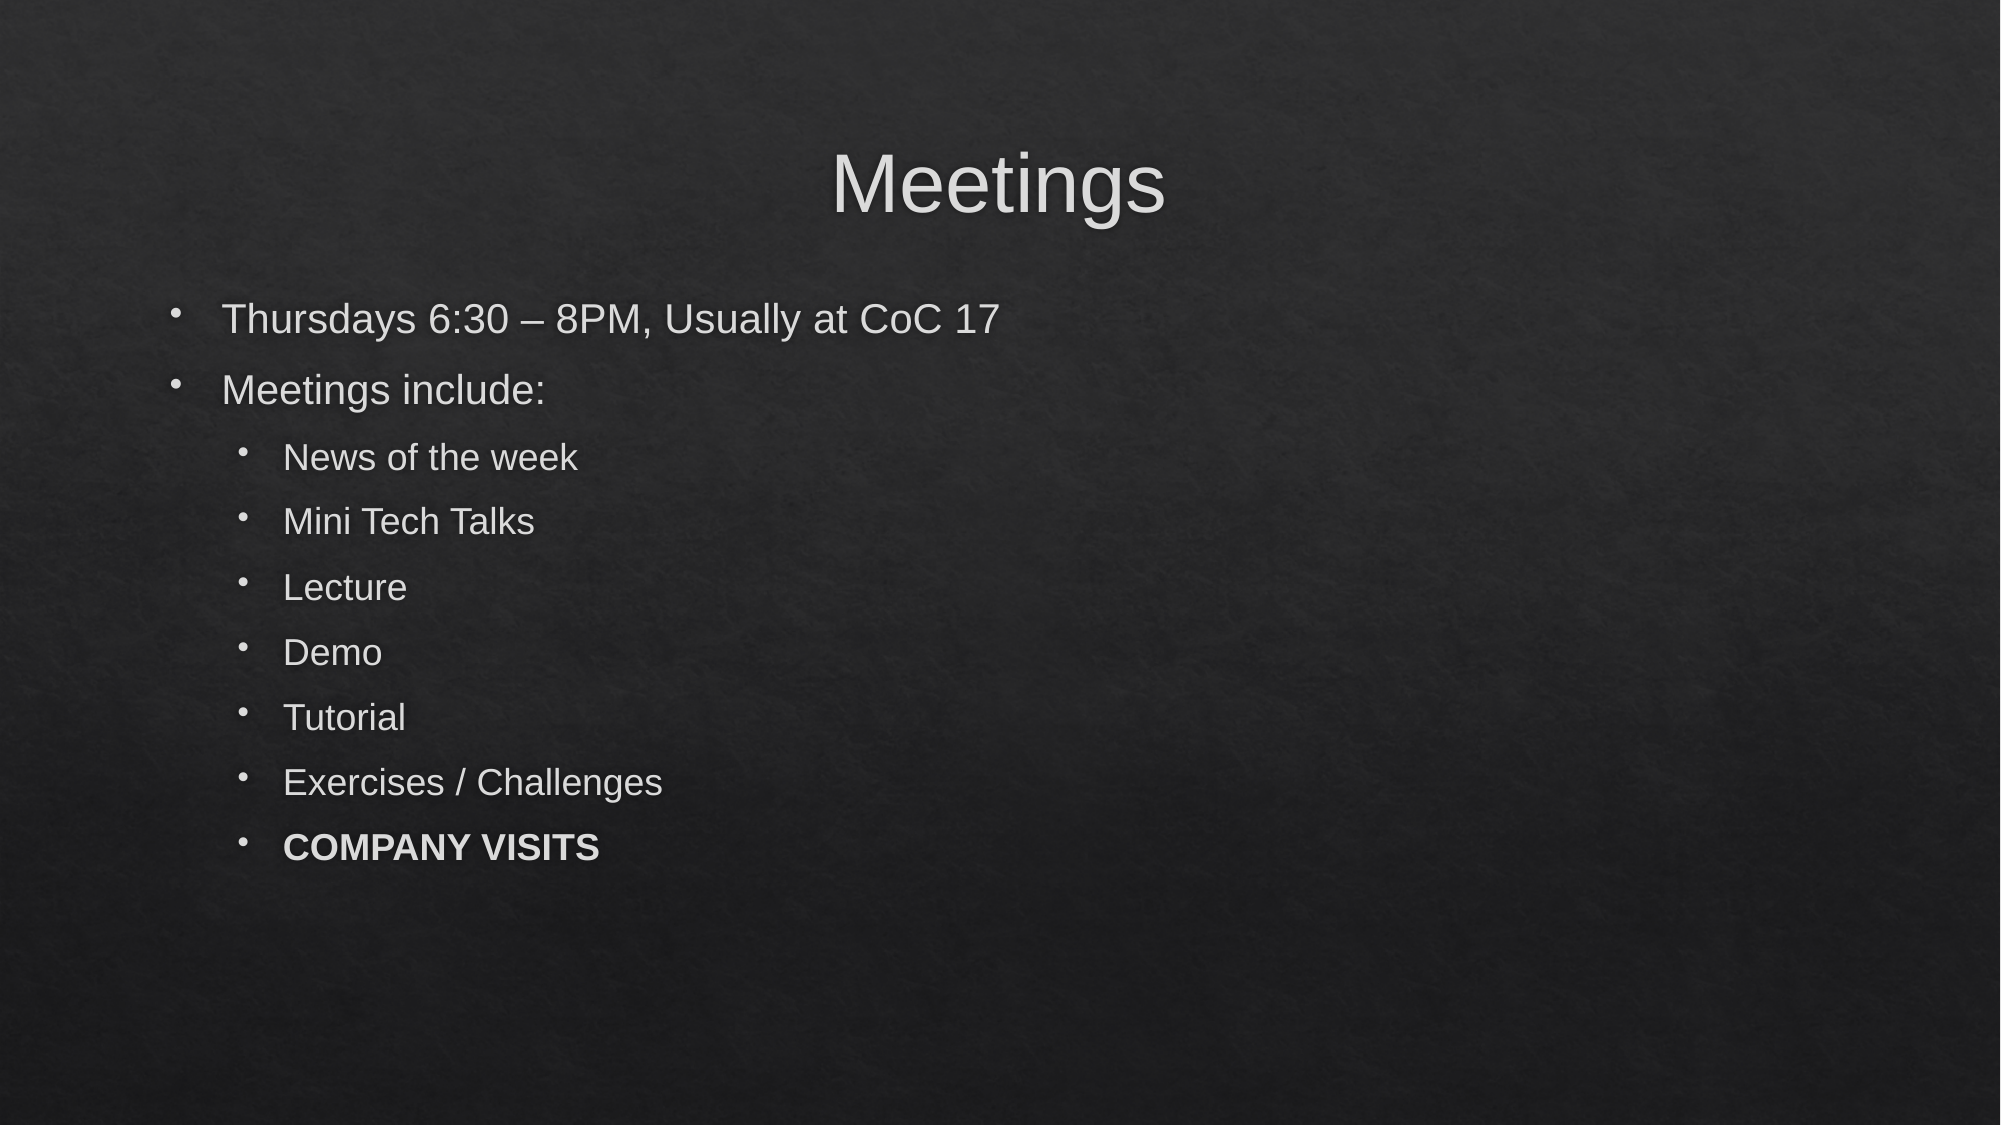

# Meetings
Thursdays 6:30 – 8PM, Usually at CoC 17
Meetings include:
News of the week
Mini Tech Talks
Lecture
Demo
Tutorial
Exercises / Challenges
COMPANY VISITS